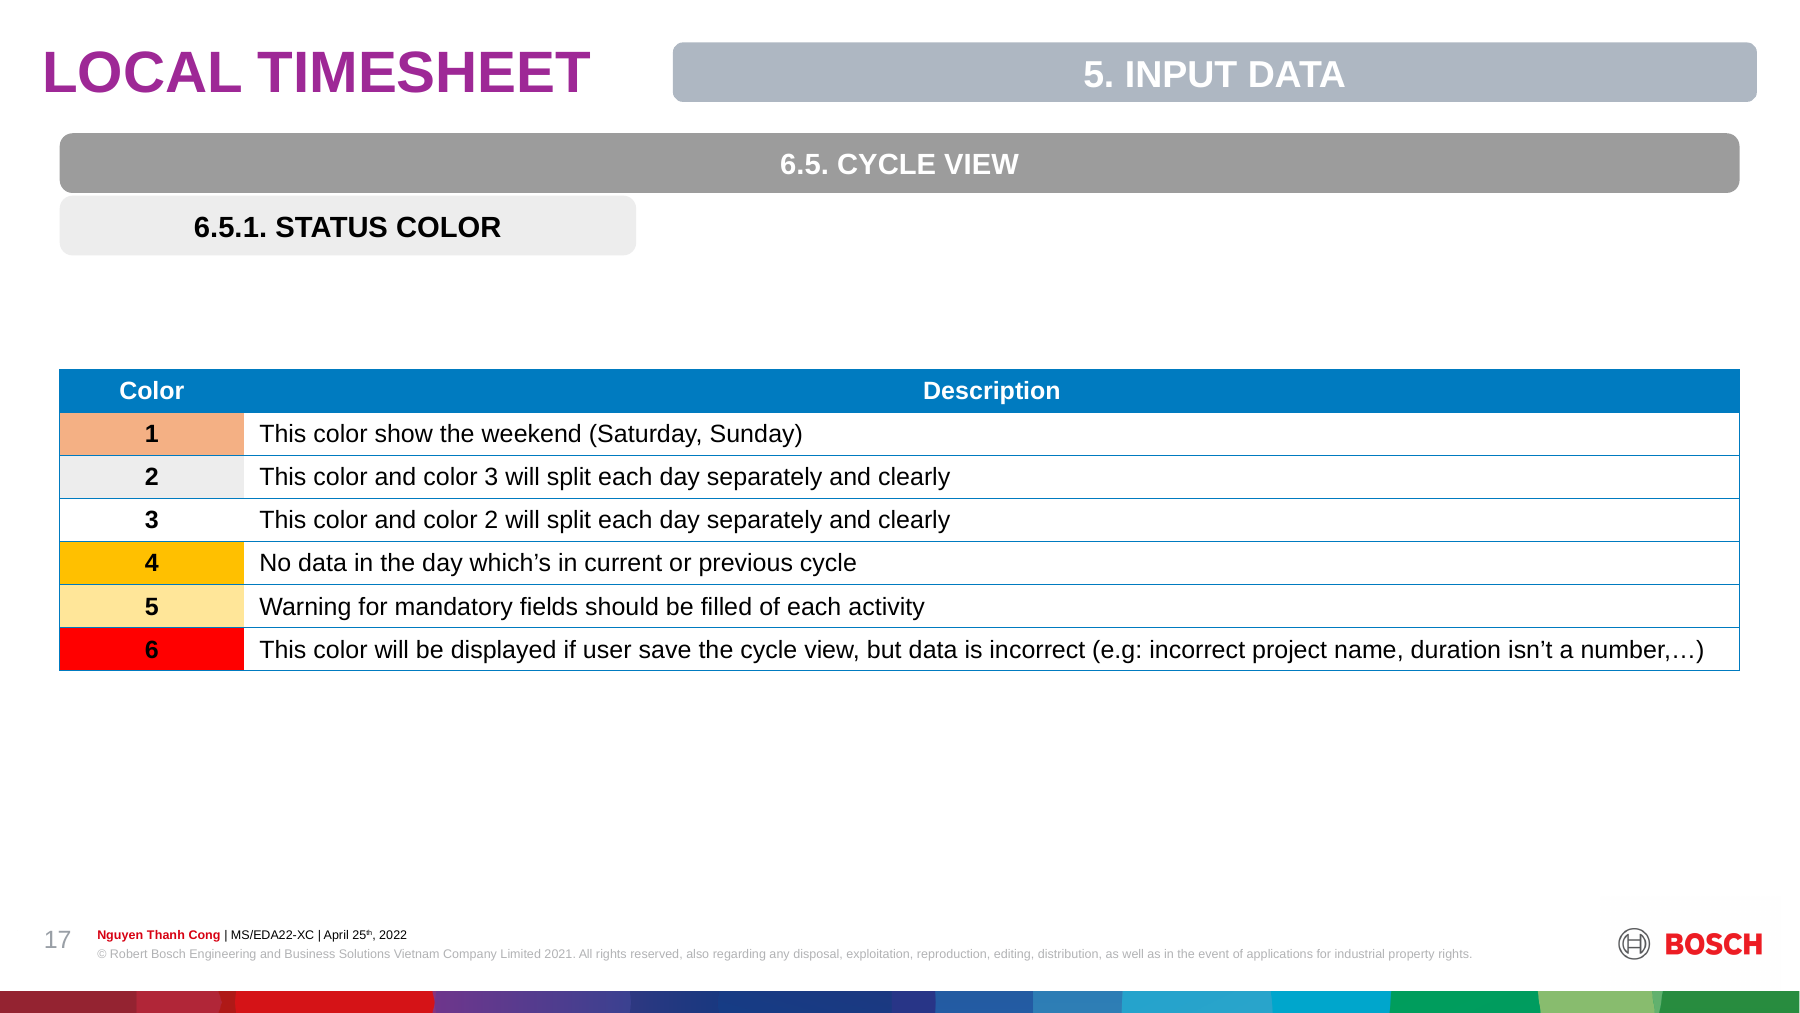

LOCAL TIMESHEET
5. INPUT DATA
6.5. CYCLE VIEW
6.5.1. STATUS COLOR
| Color | Description |
| --- | --- |
| 1 | This color show the weekend (Saturday, Sunday) |
| 2 | This color and color 3 will split each day separately and clearly |
| 3 | This color and color 2 will split each day separately and clearly |
| 4 | No data in the day which’s in current or previous cycle |
| 5 | Warning for mandatory fields should be filled of each activity |
| 6 | This color will be displayed if user save the cycle view, but data is incorrect (e.g: incorrect project name, duration isn’t a number,…) |
17